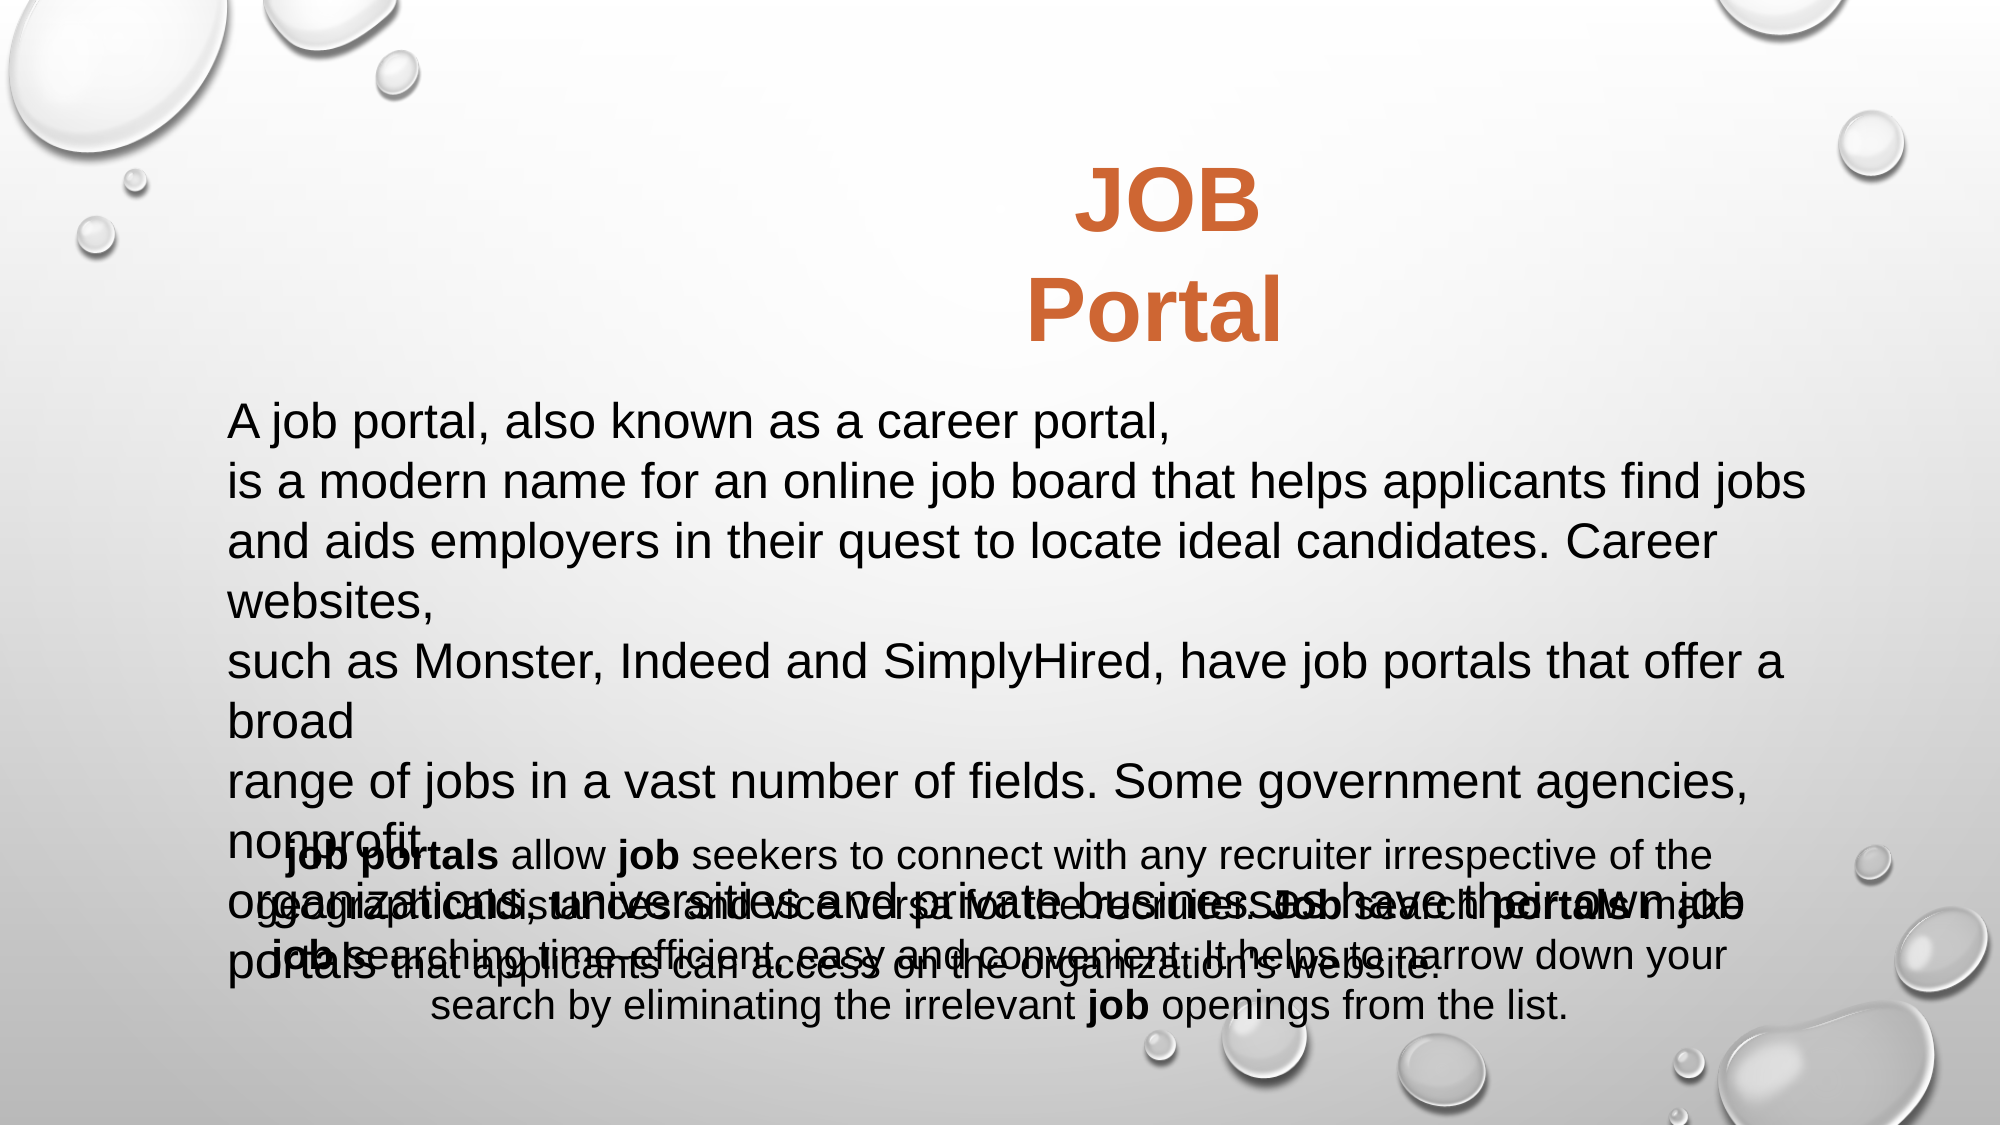

JOB Portal

A job portal, also known as a career portal,
is a modern name for an online job board that helps applicants find jobs
and aids employers in their quest to locate ideal candidates. Career websites,
such as Monster, Indeed and SimplyHired, have job portals that offer a broad
range of jobs in a vast number of fields. Some government agencies, nonprofit
organizations, universities and private businesses have their own job
portals that applicants can access on the organization's website.

job portals allow job seekers to connect with any recruiter irrespective of the geographicaldistances and vice versa for the recruiter. Job search portals make job searching time-efficient, easy and convenient. It helps to narrow down your search by eliminating the irrelevant job openings from the list.